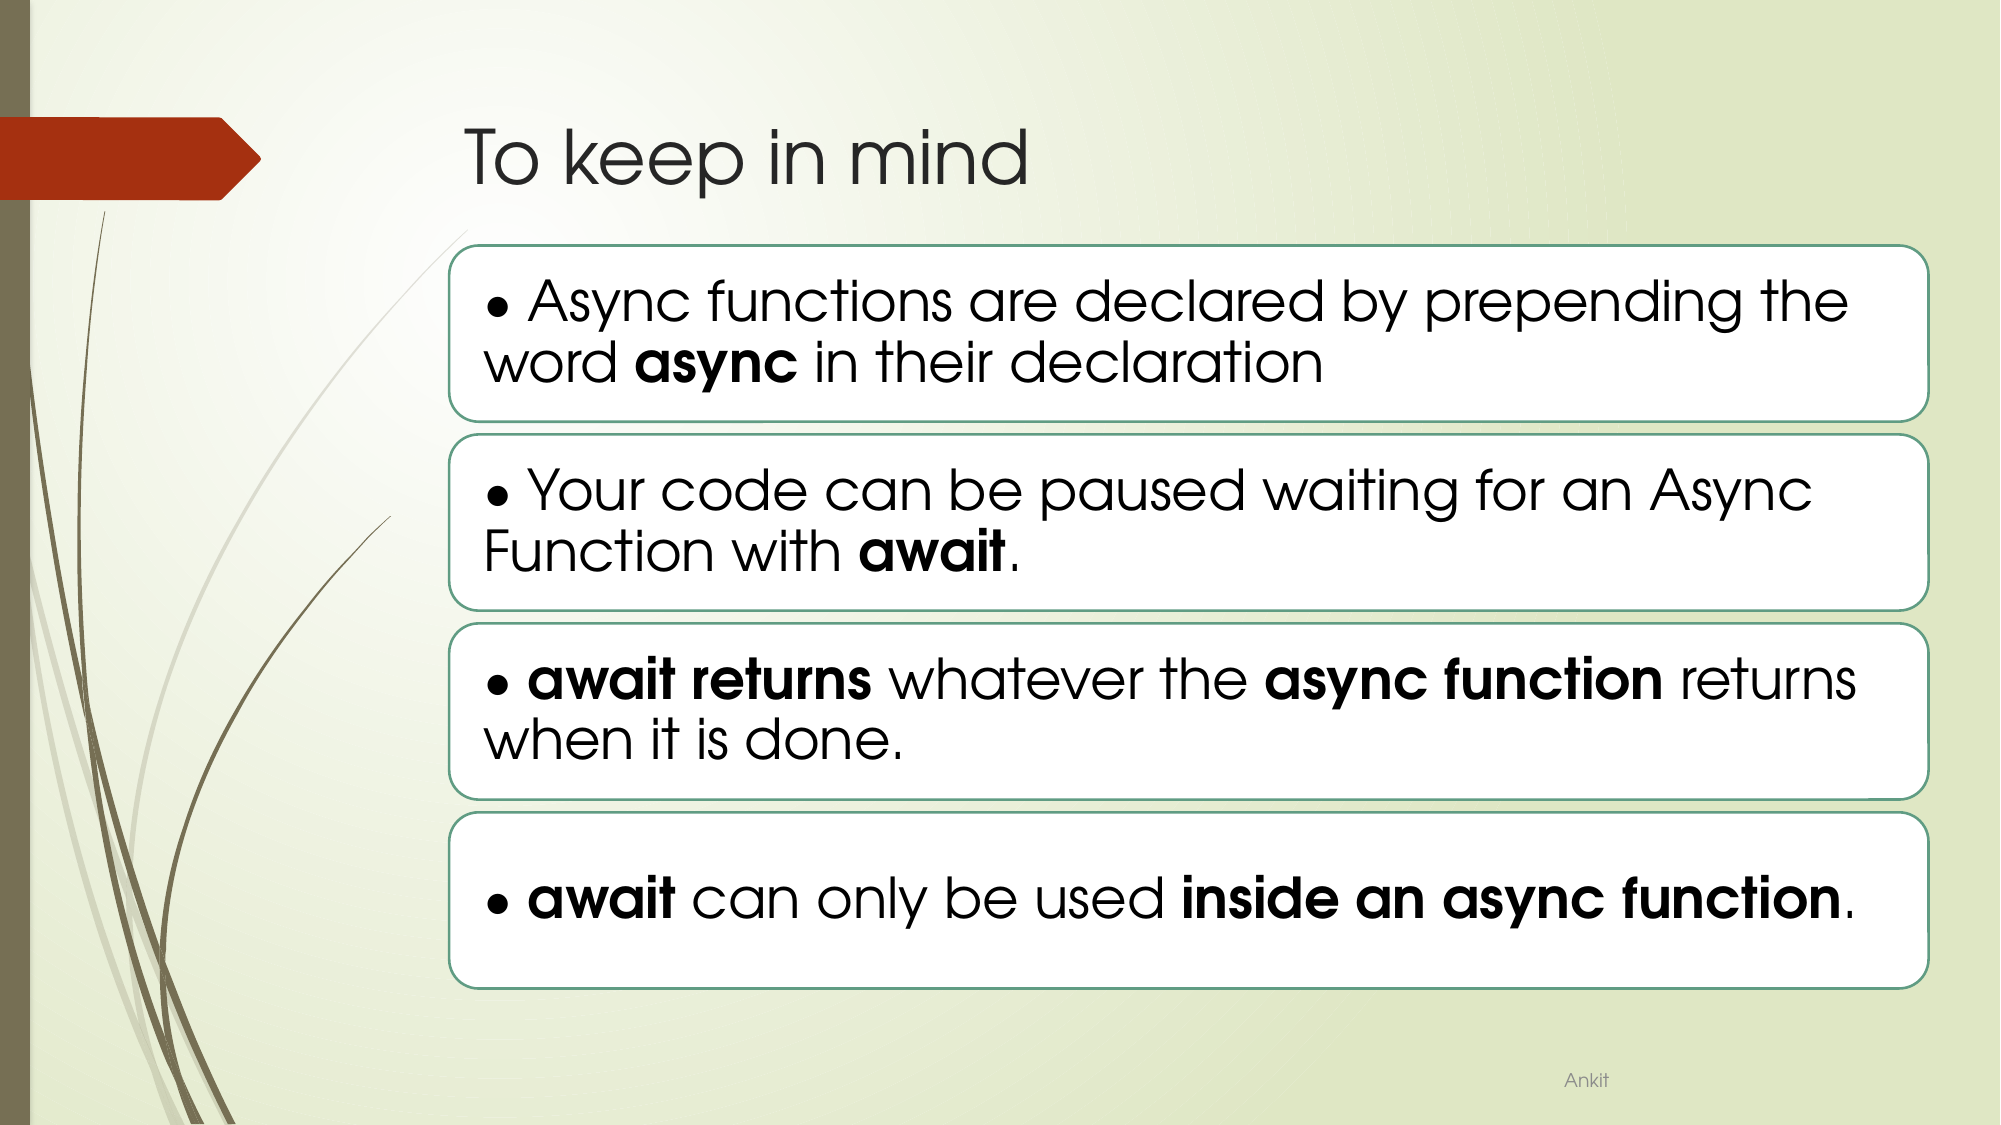

# To keep in mind
• Async functions are declared by prepending the word async in their declaration
• Your code can be paused waiting for an Async Function with await.
• await returns whatever the async function returns when it is done.
• await can only be used inside an async function.
Ankit